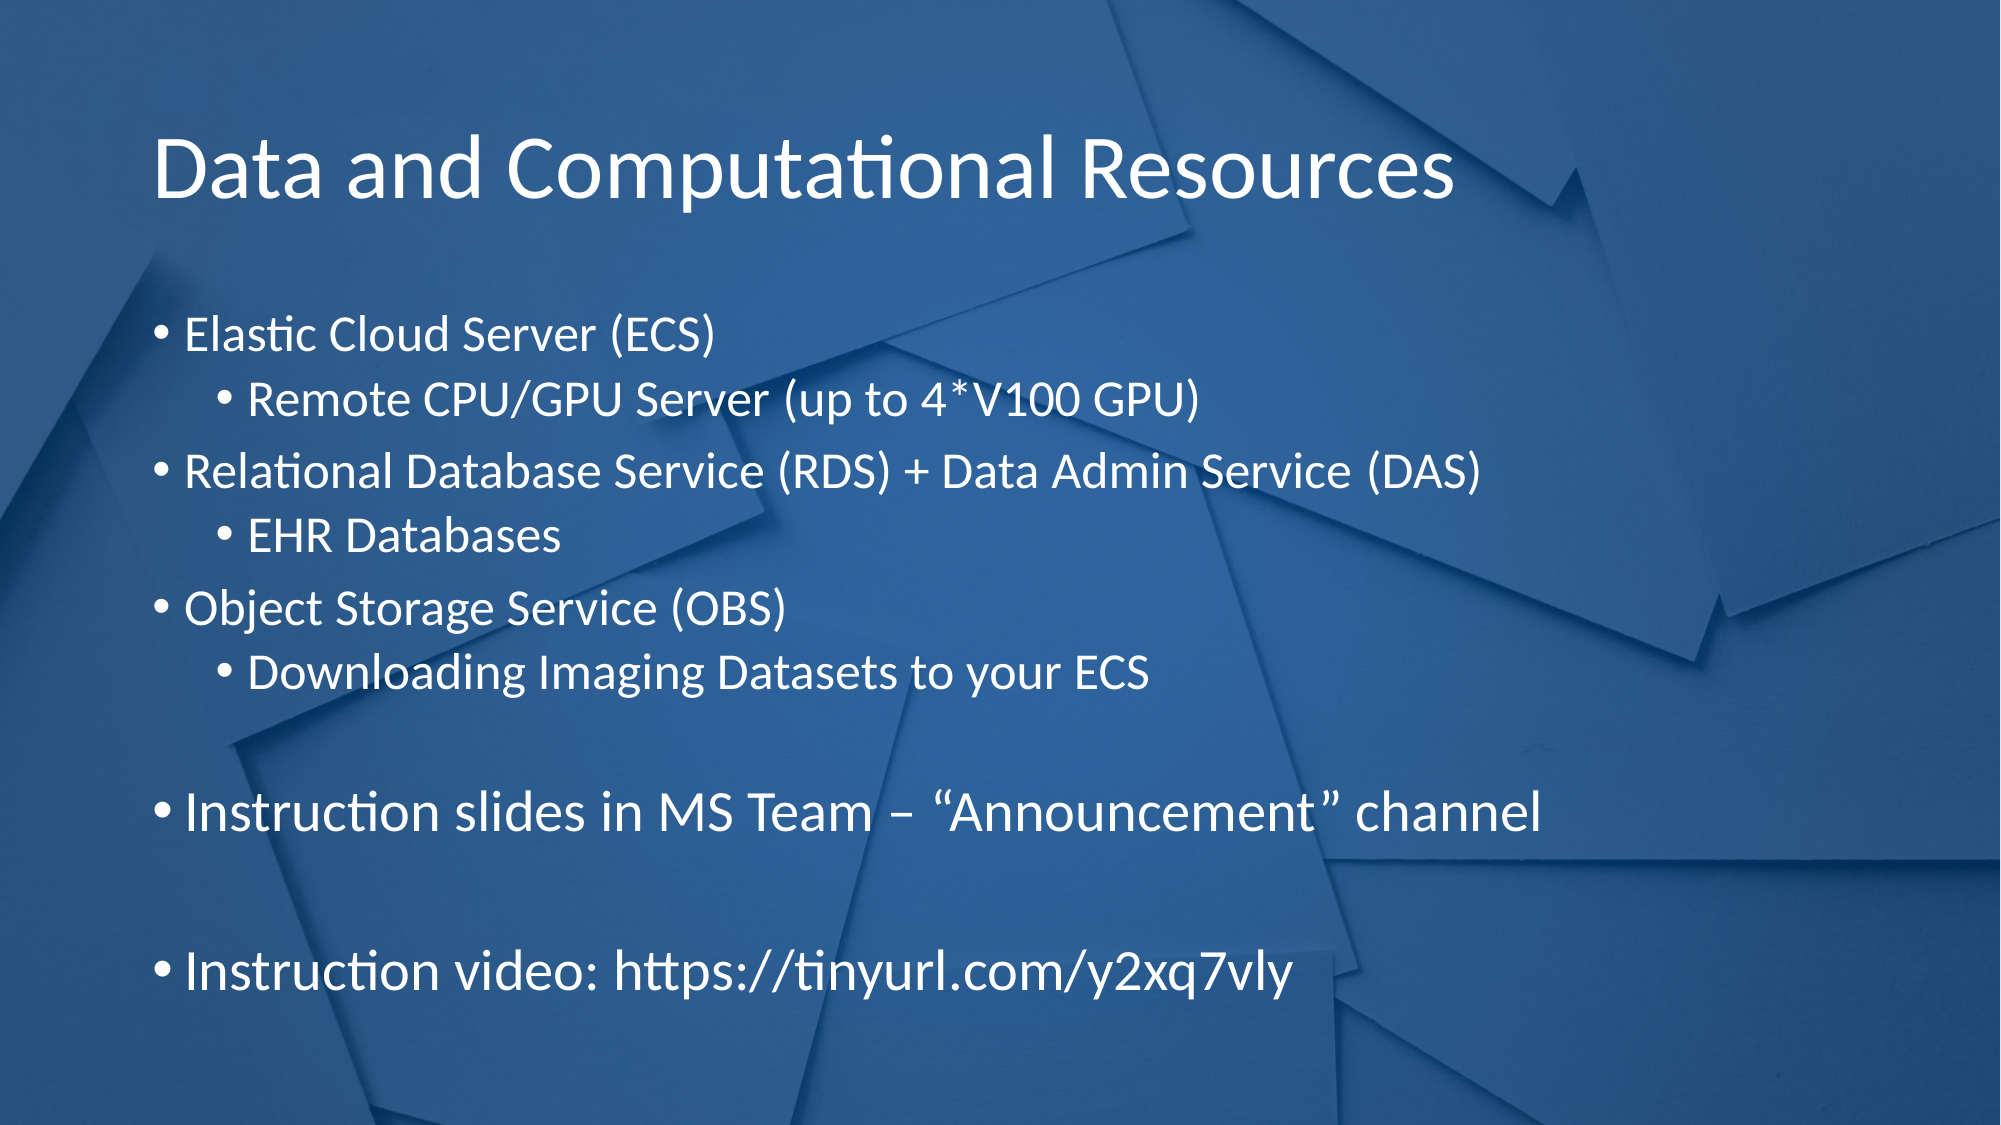

# Data and Computational Resources
Elastic Cloud Server (ECS) ​
Remote CPU/GPU Server​ (up to 4*V100 GPU)
Relational Database Service (RDS) + Data Admin Service (DAS)​
EHR Databases​
Object Storage Service (OBS)​
Downloading Imaging Datasets to your ECS

Instruction slides in MS Team – “Announcement” channel

Instruction video: https://tinyurl.com/y2xq7vly